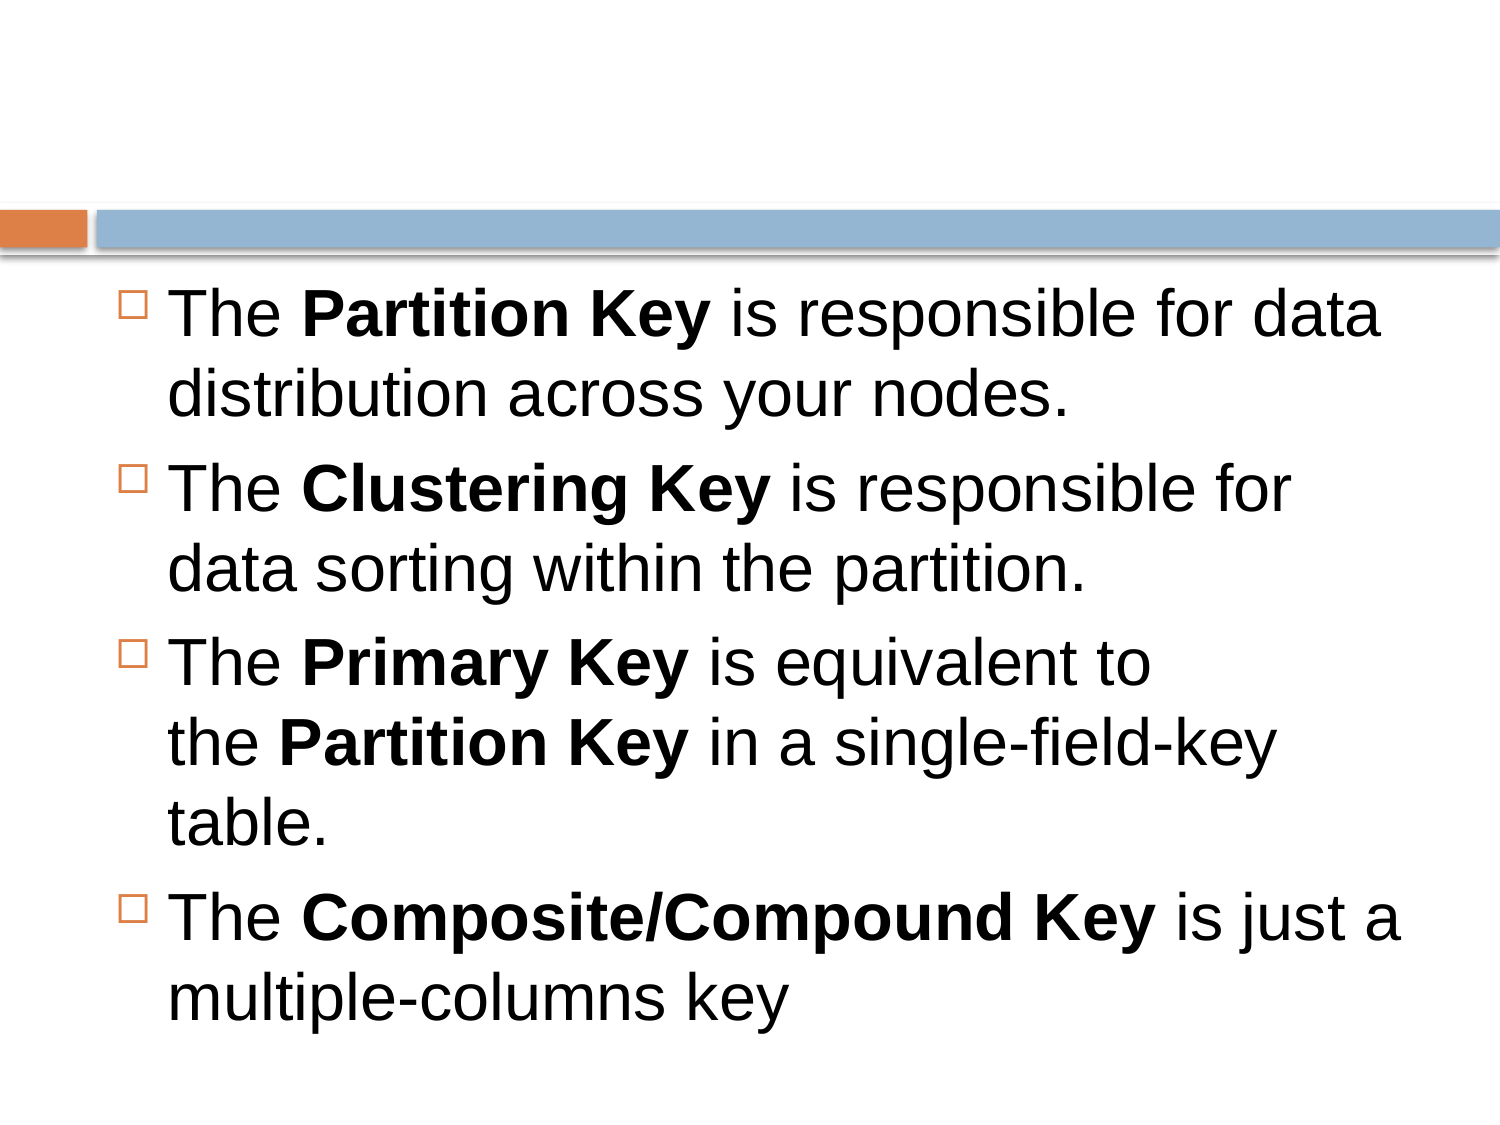

#
The Partition Key is responsible for data distribution across your nodes.
The Clustering Key is responsible for data sorting within the partition.
The Primary Key is equivalent to the Partition Key in a single-field-key table.
The Composite/Compound Key is just a multiple-columns key